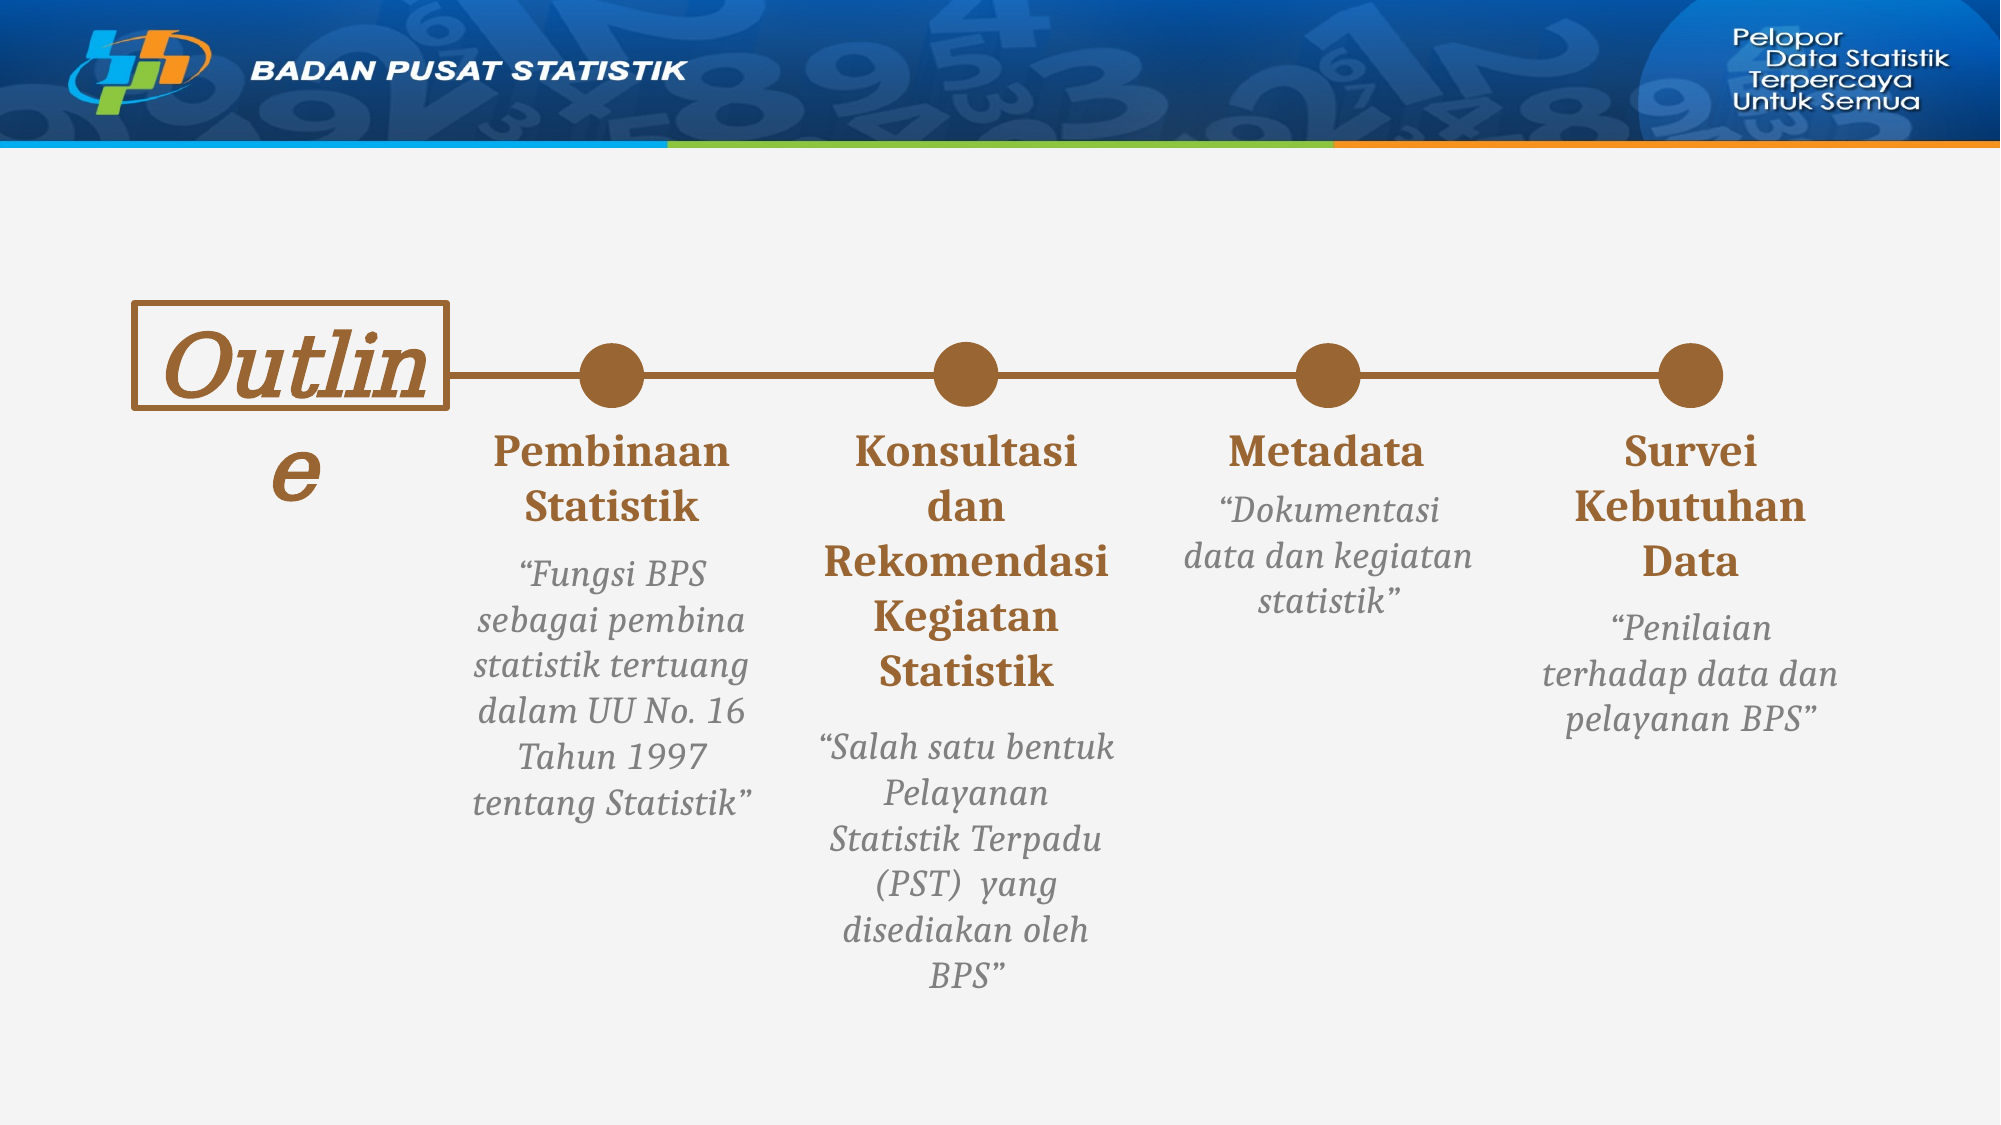

Outline

Pembinaan Statistik
Konsultasi dan Rekomendasi Kegiatan Statistik
Metadata
Survei Kebutuhan Data
“Dokumentasi data dan kegiatan statistik”
“Fungsi BPS sebagai pembina statistik tertuang dalam UU No. 16 Tahun 1997 tentang Statistik”
“Penilaian terhadap data dan pelayanan BPS”
“Salah satu bentuk Pelayanan Statistik Terpadu (PST)  yang disediakan oleh BPS”